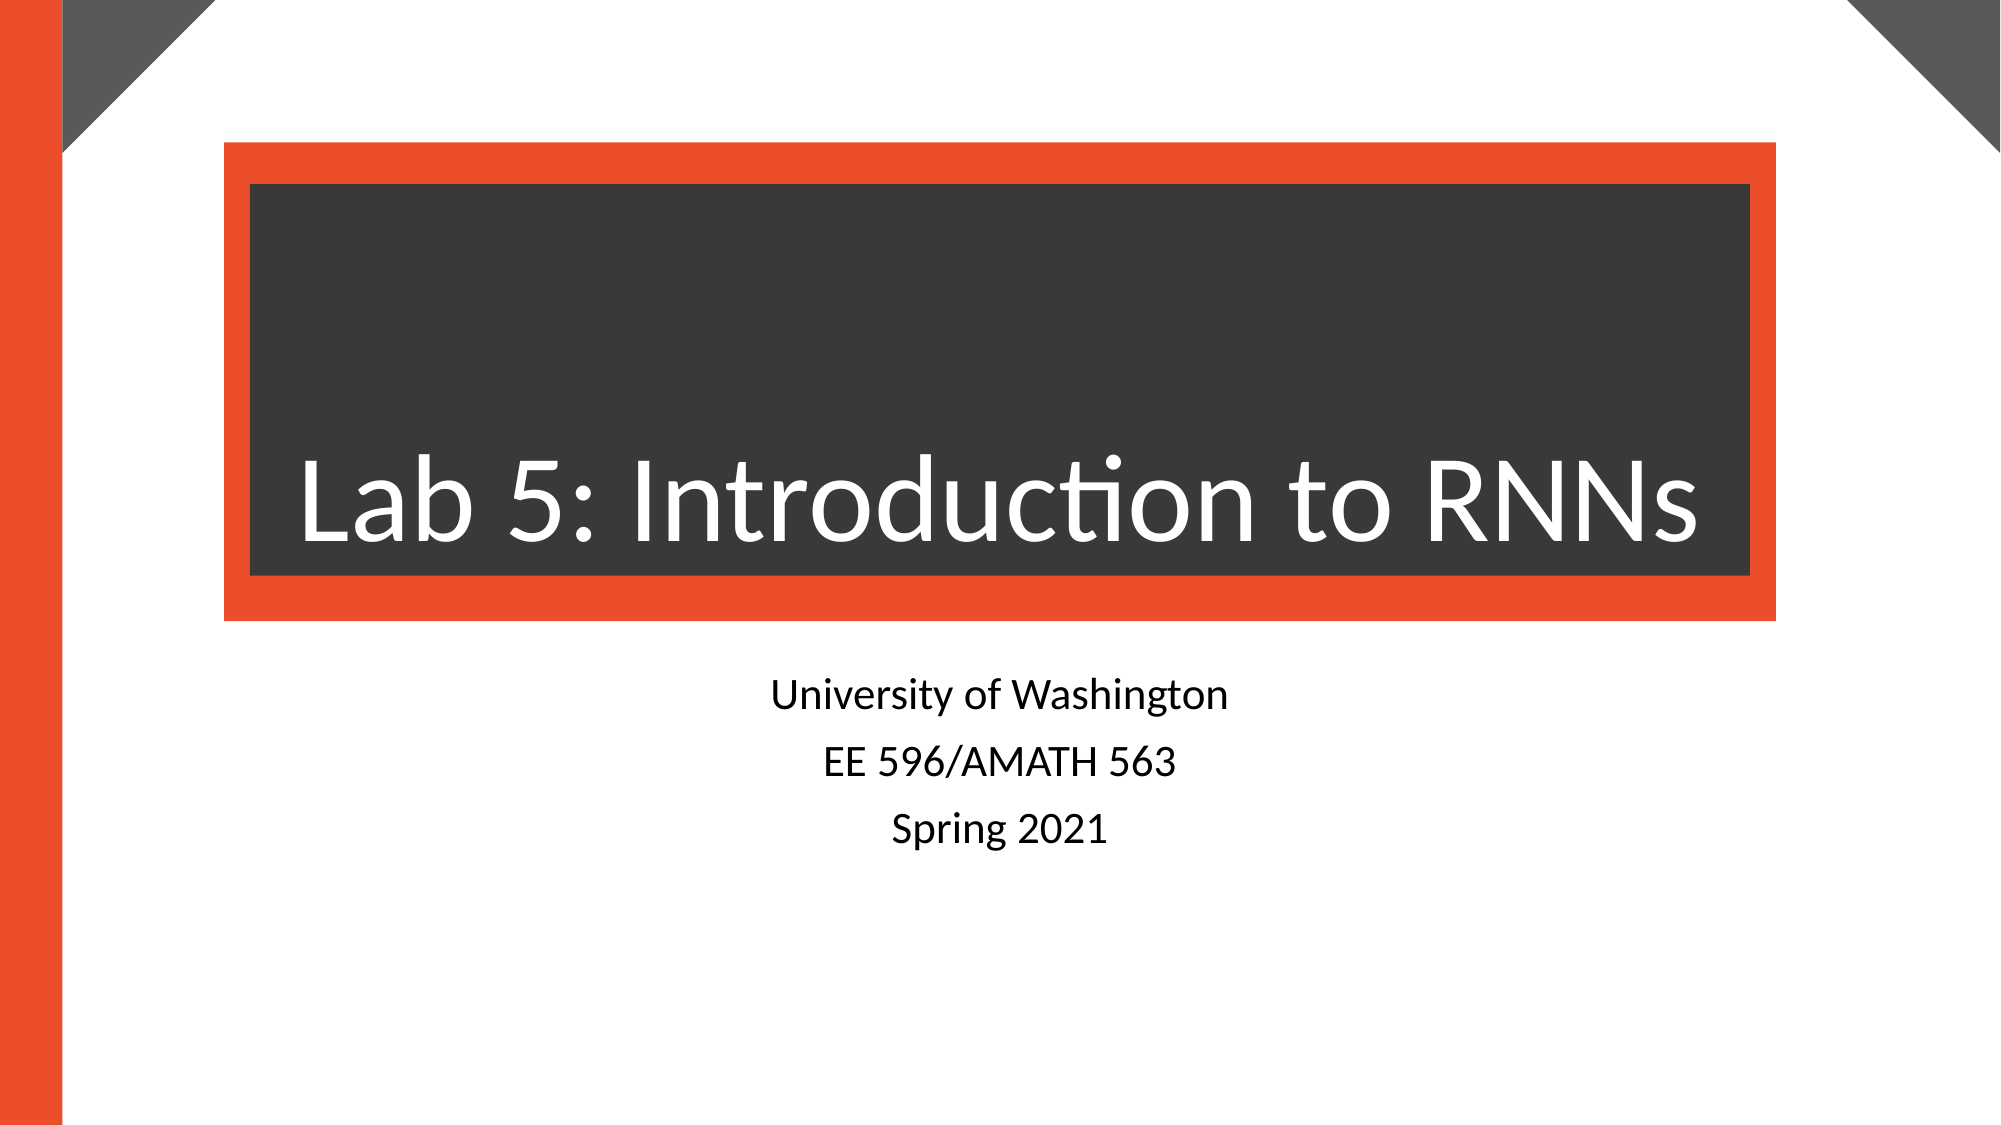

# Lab 5: Introduction to RNNs
University of Washington
EE 596/AMATH 563
Spring 2021